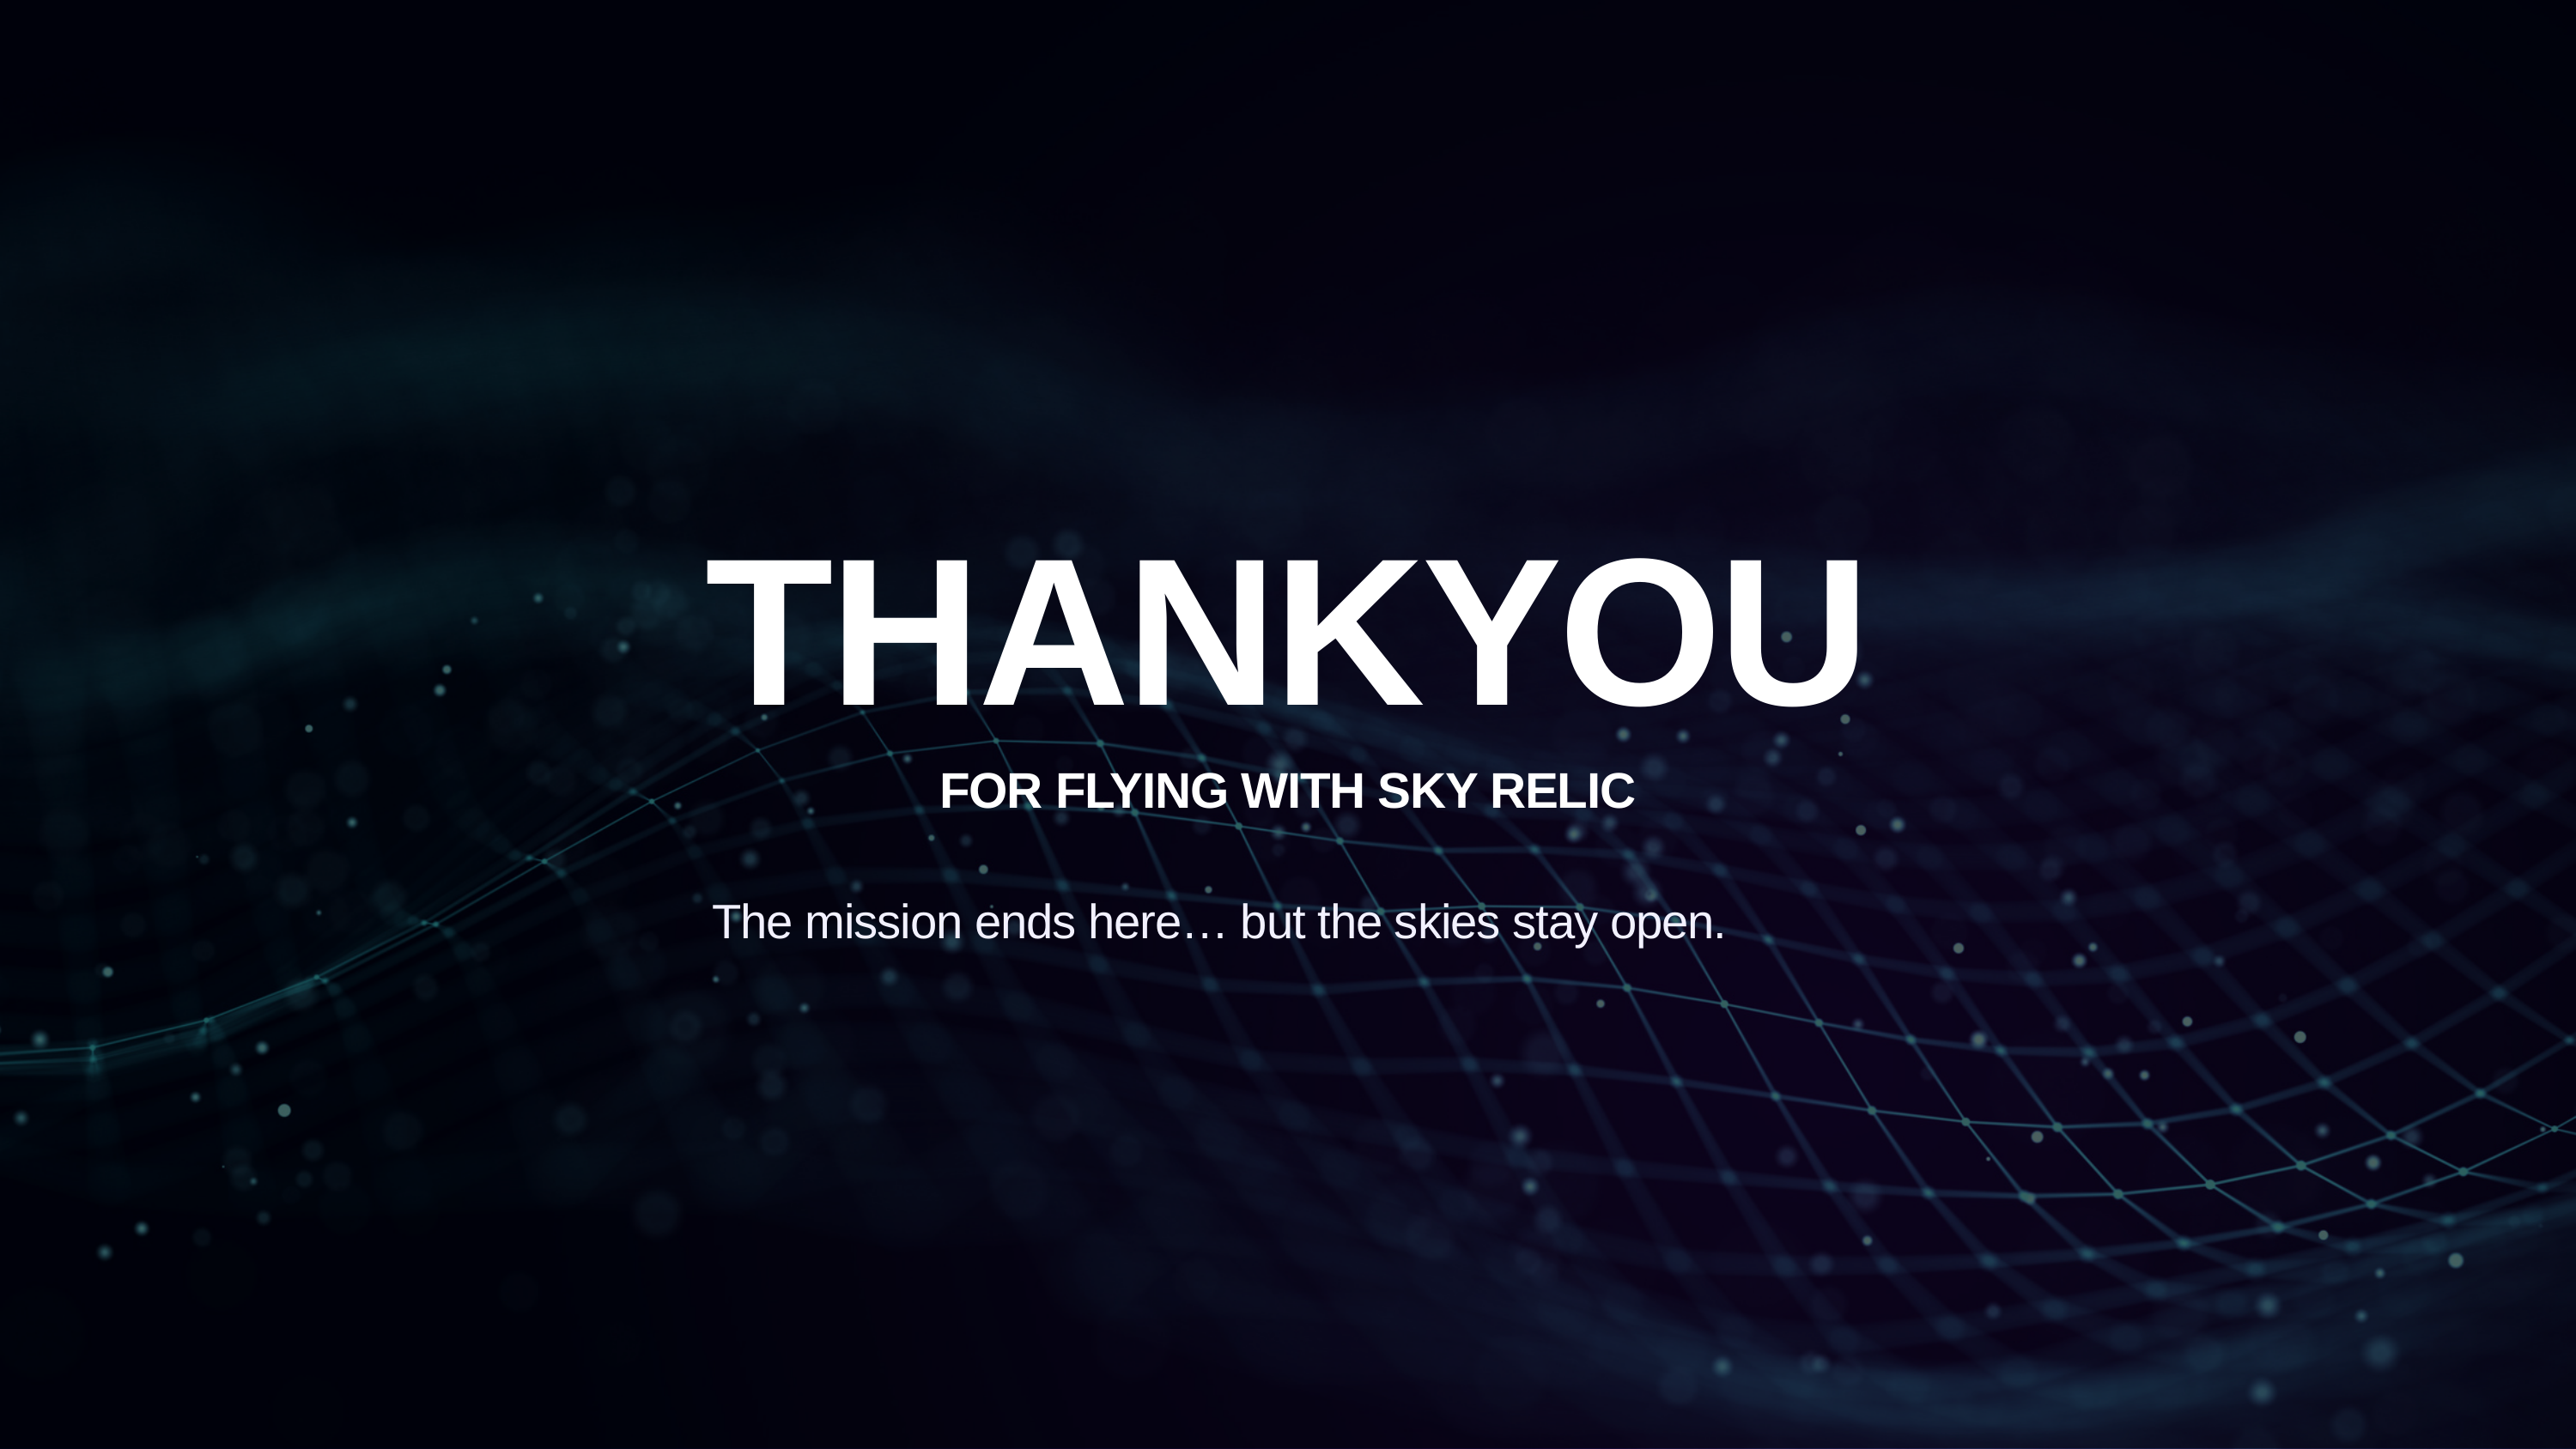

THANKYOU
FOR FLYING WITH SKY RELIC
The mission ends here… but the skies stay open.